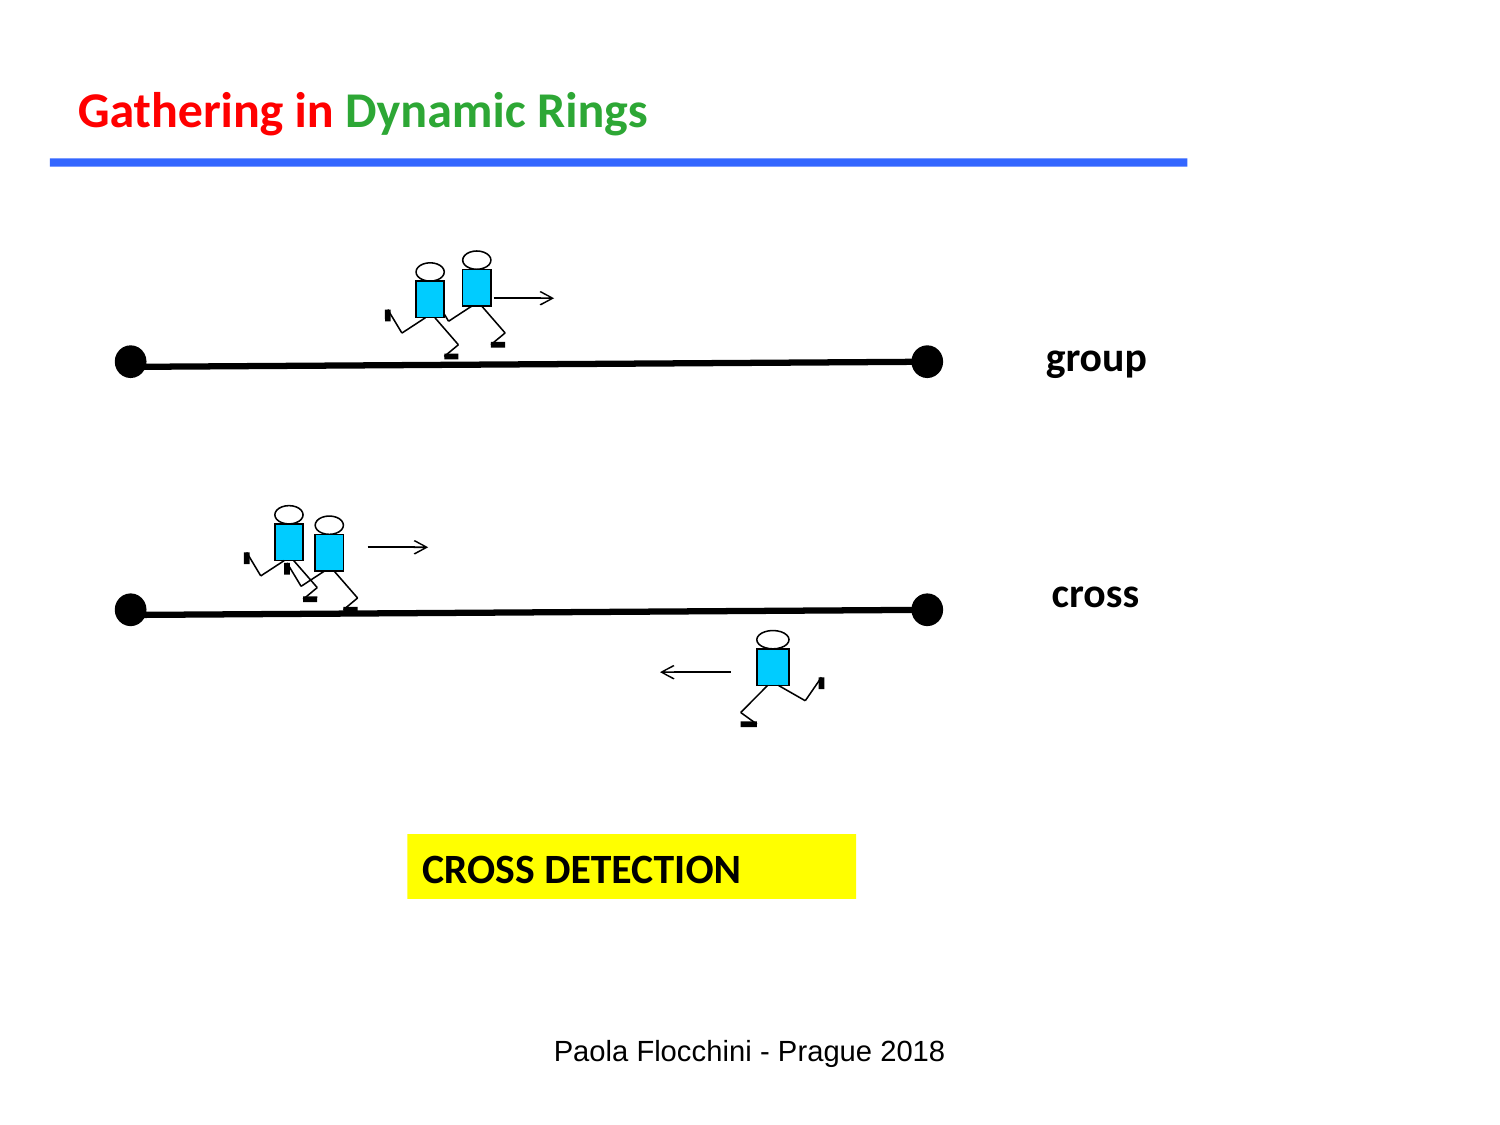

Gathering in Dynamic Rings

group

cross

CROSS DETECTION

Paola Flocchini - Prague 2018